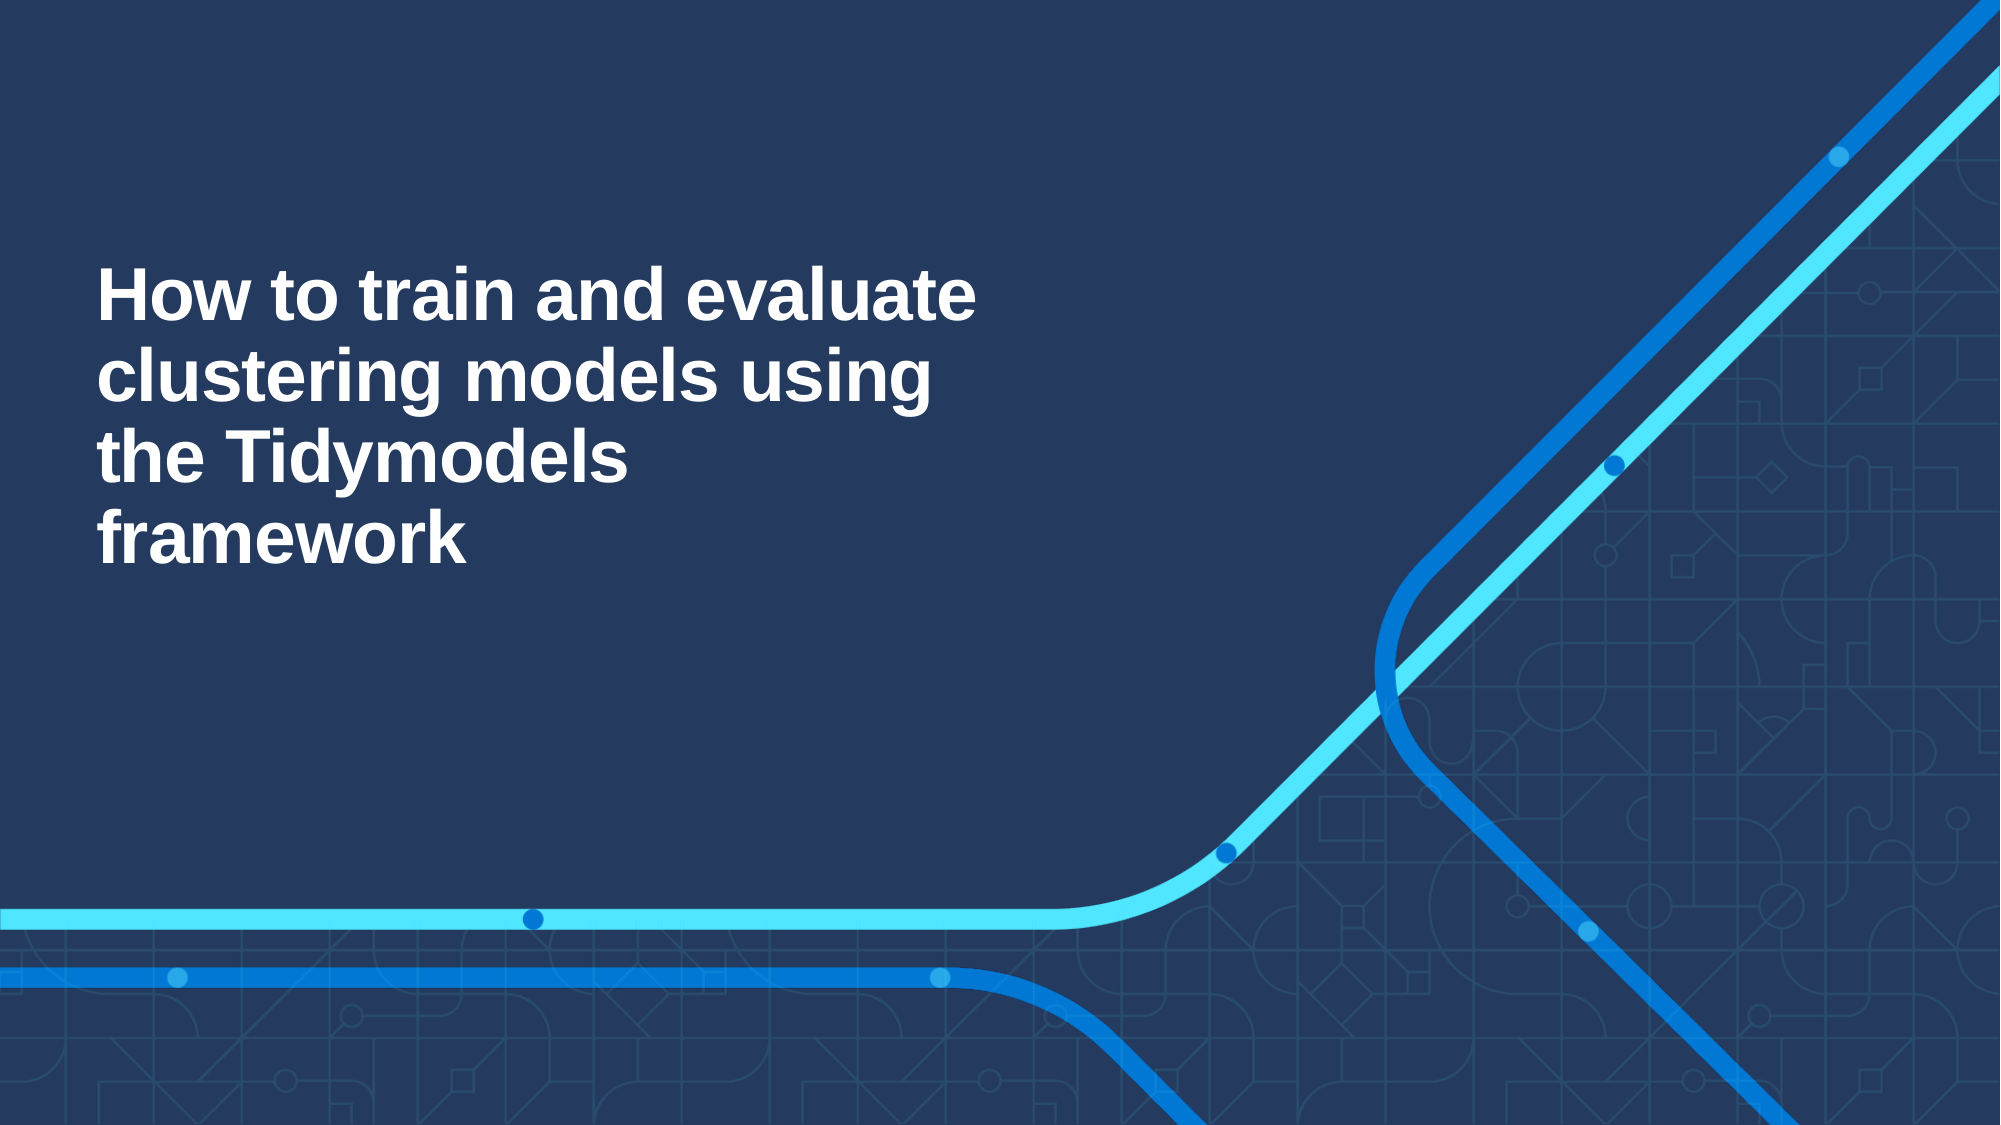

# How to train and evaluate clustering models using the Tidymodels framework